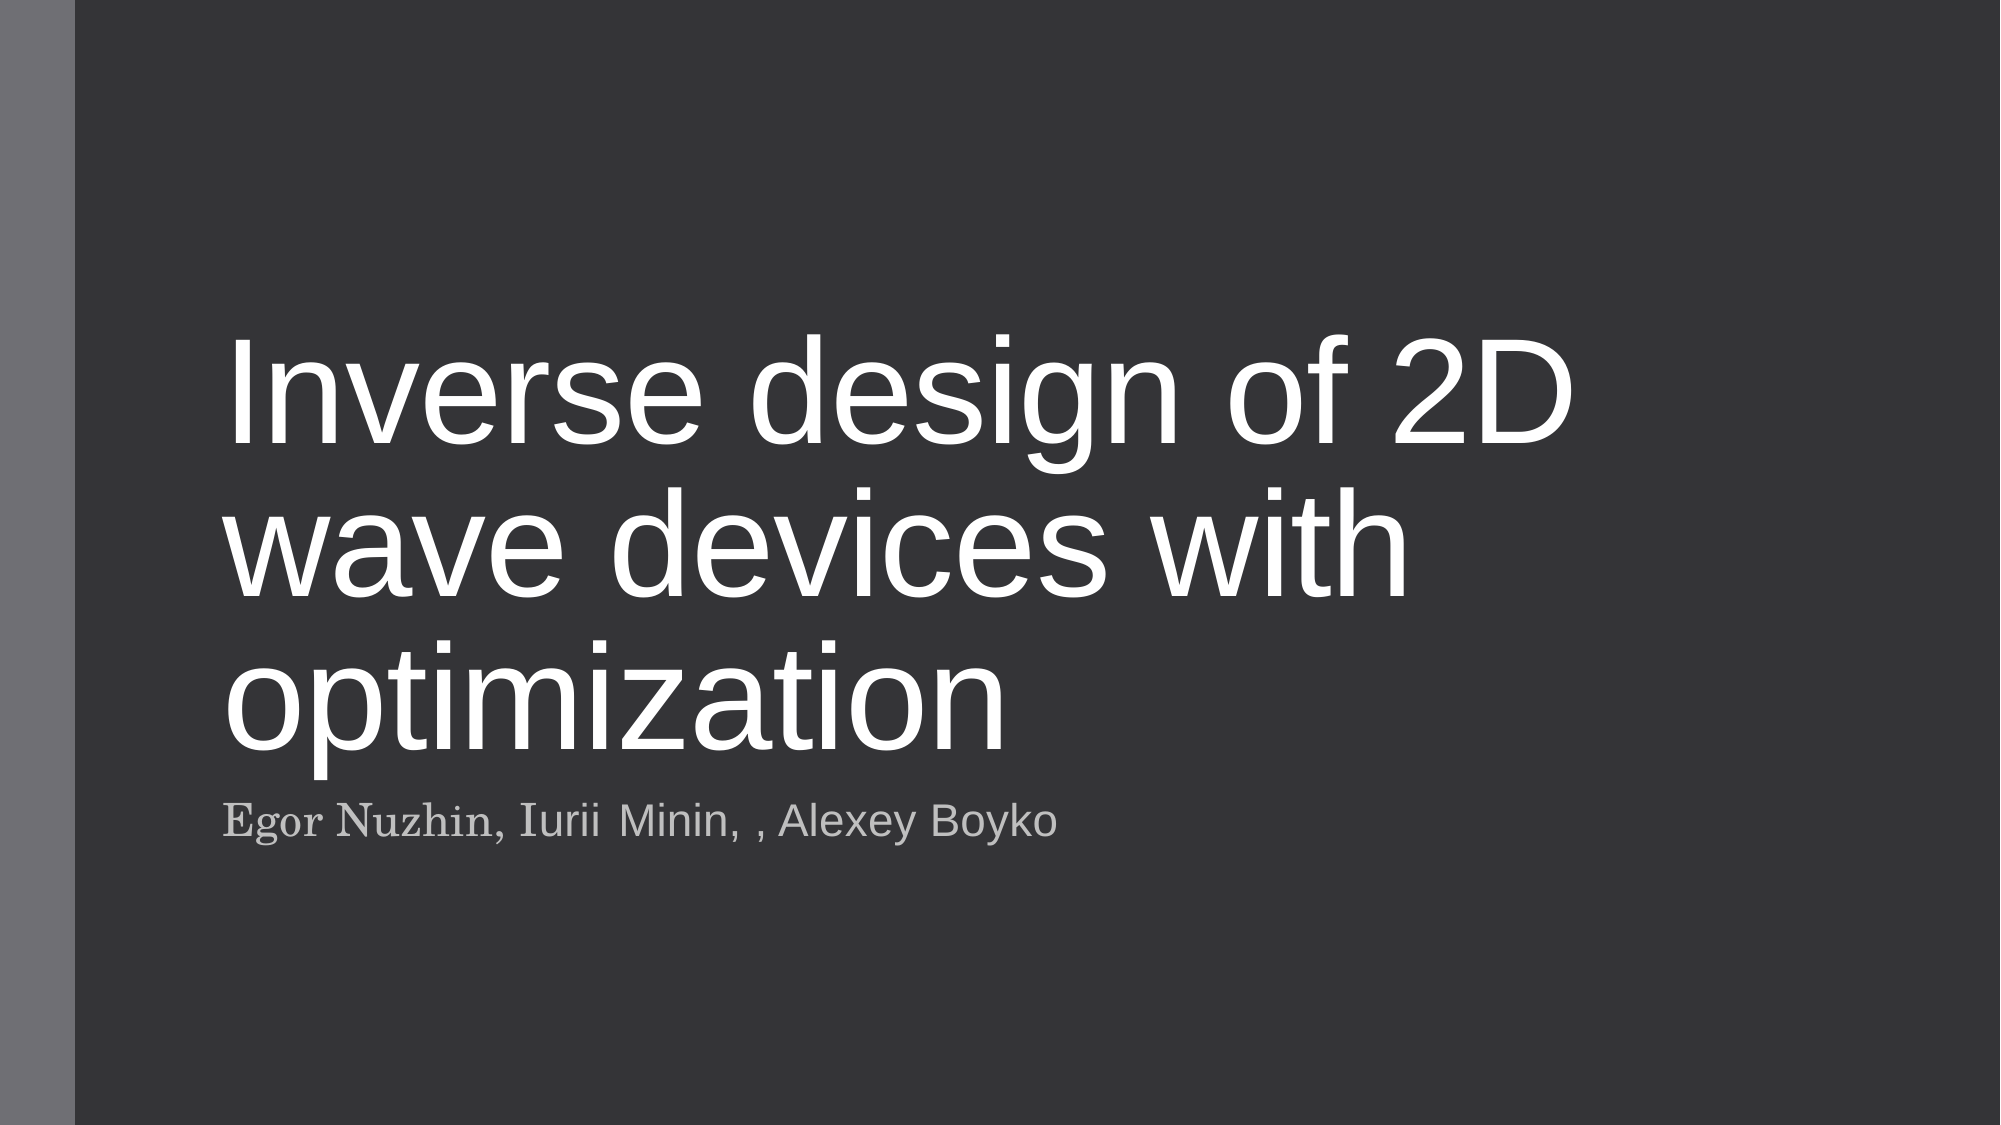

# Inverse design of 2D wave devices with optimization
Egor Nuzhin, Iurii Minin, , Alexey Boyko